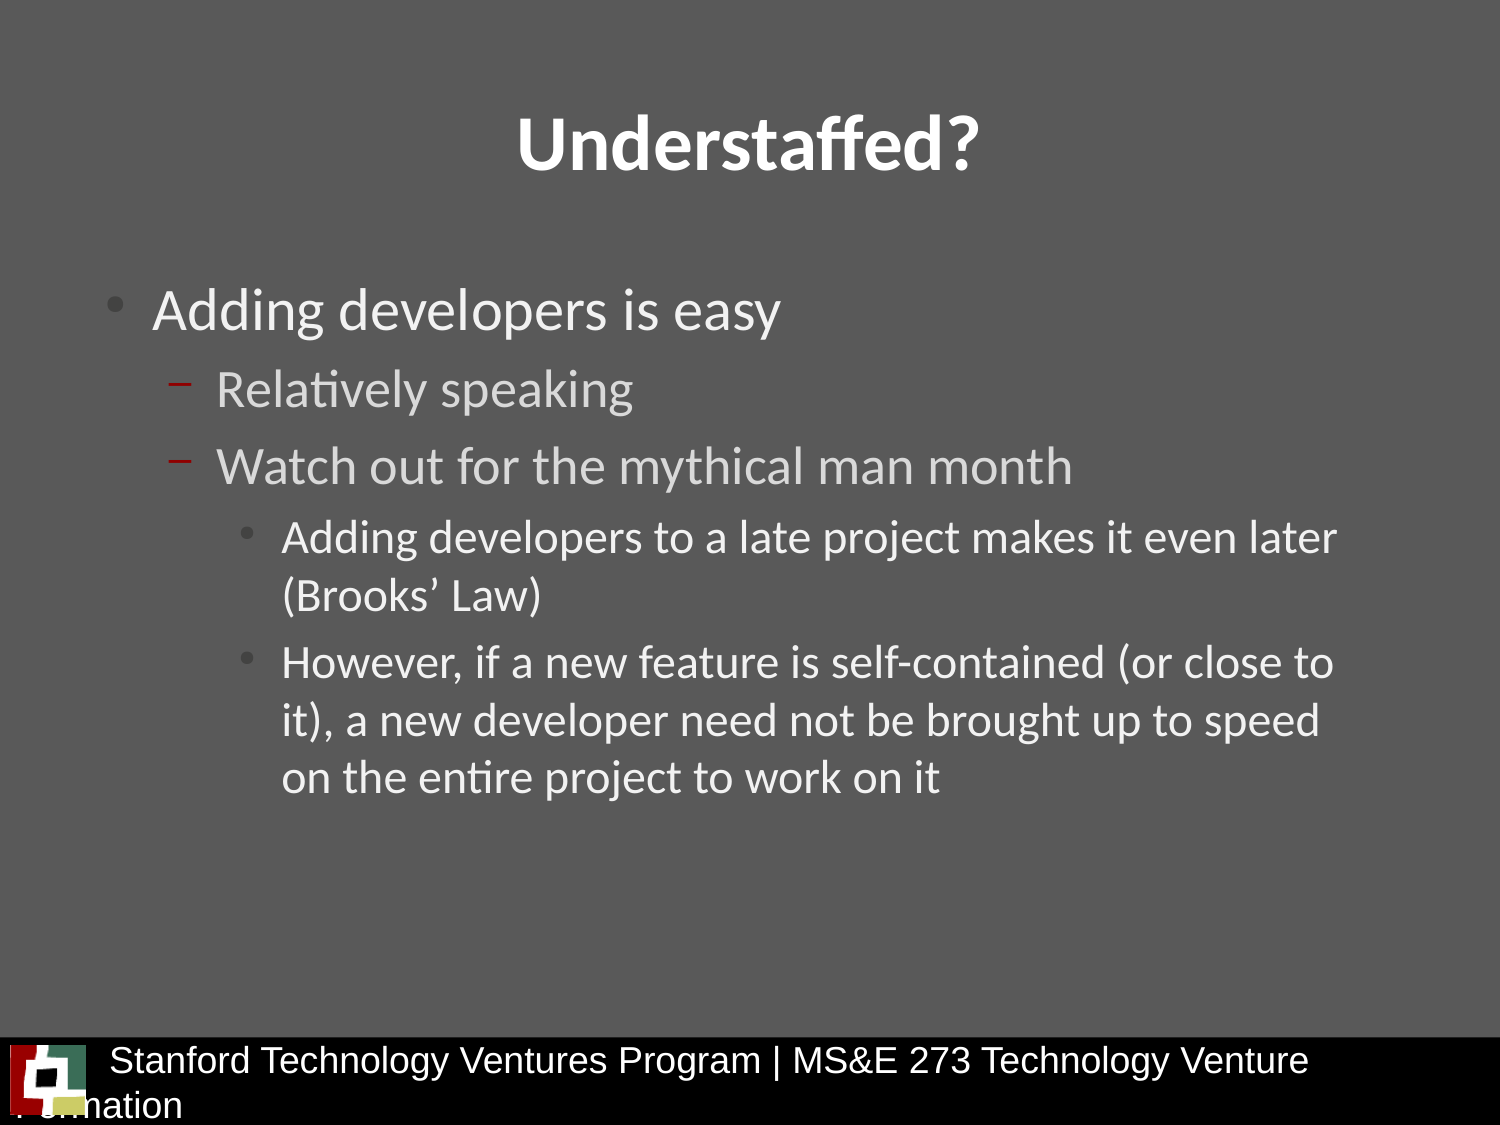

Understaffed?
Adding developers is easy
Relatively speaking
Watch out for the mythical man month
Adding developers to a late project makes it even later (Brooks’ Law)
However, if a new feature is self-contained (or close to it), a new developer need not be brought up to speed on the entire project to work on it